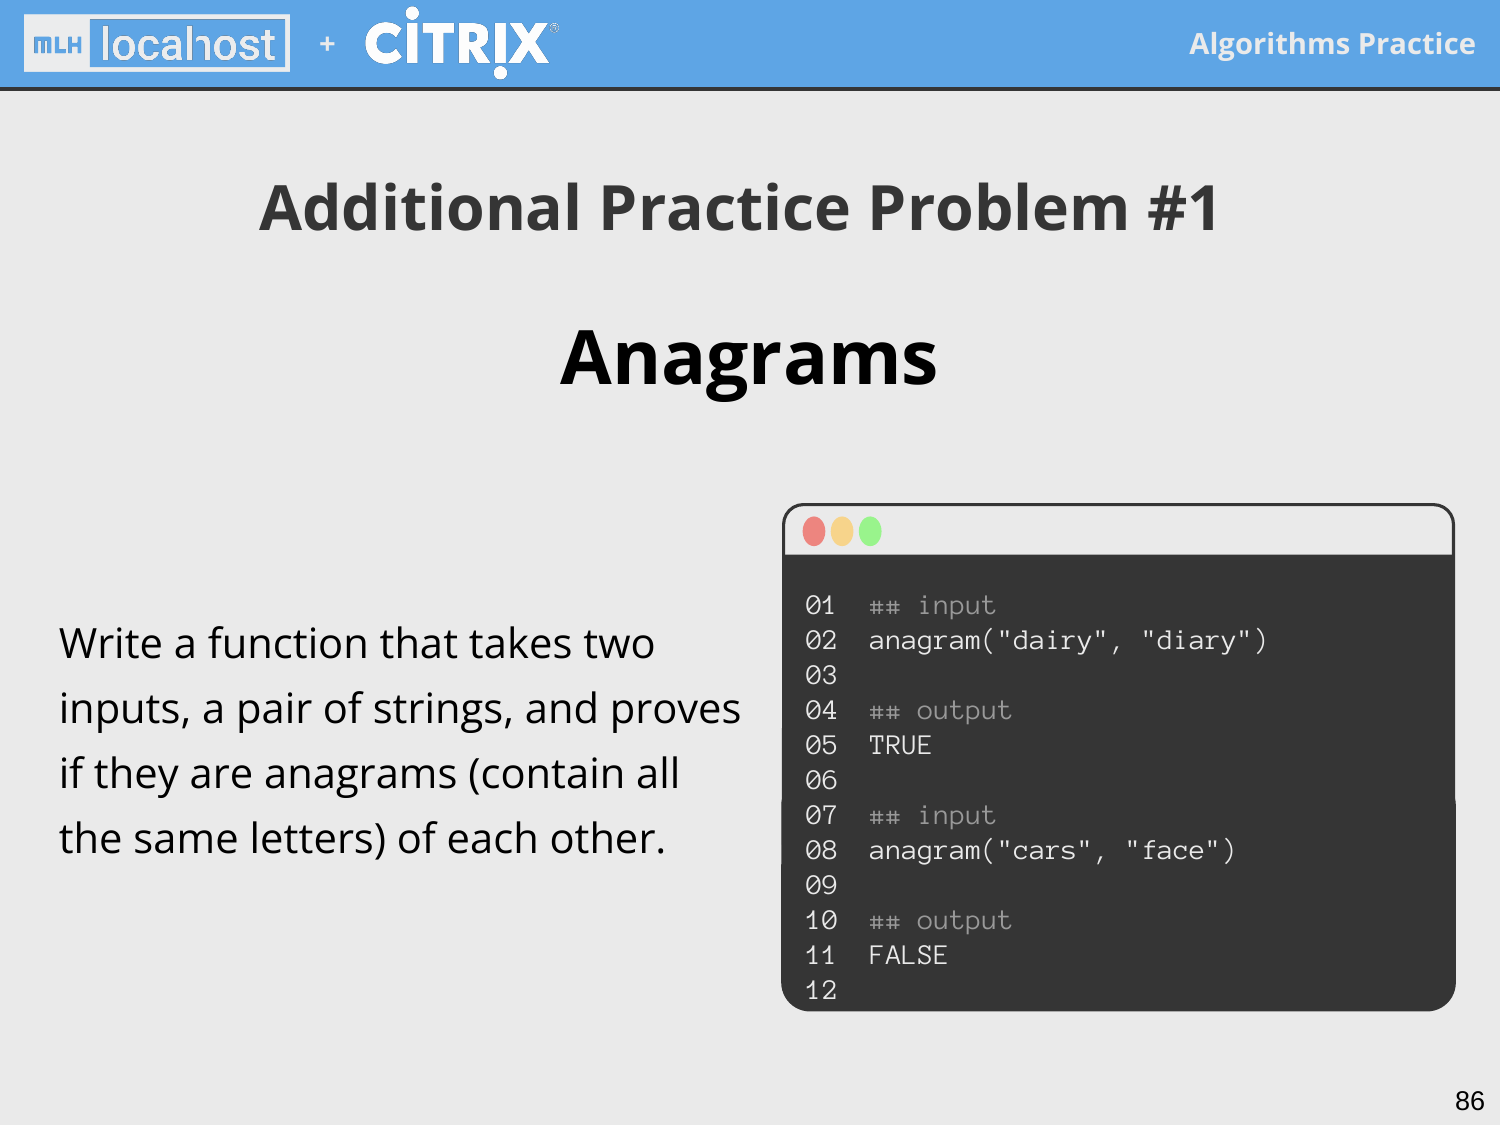

Additional Practice Problem #1
# Anagrams

Write a function that takes two inputs, a pair of strings, and proves if they are anagrams (contain all the same letters) of each other.

01
02
03
04
05
06
07
08
09
10
11
12

## input
anagram("dairy", "diary")

## output
TRUE

## input
anagram("cars", "face")

## output
FALSE